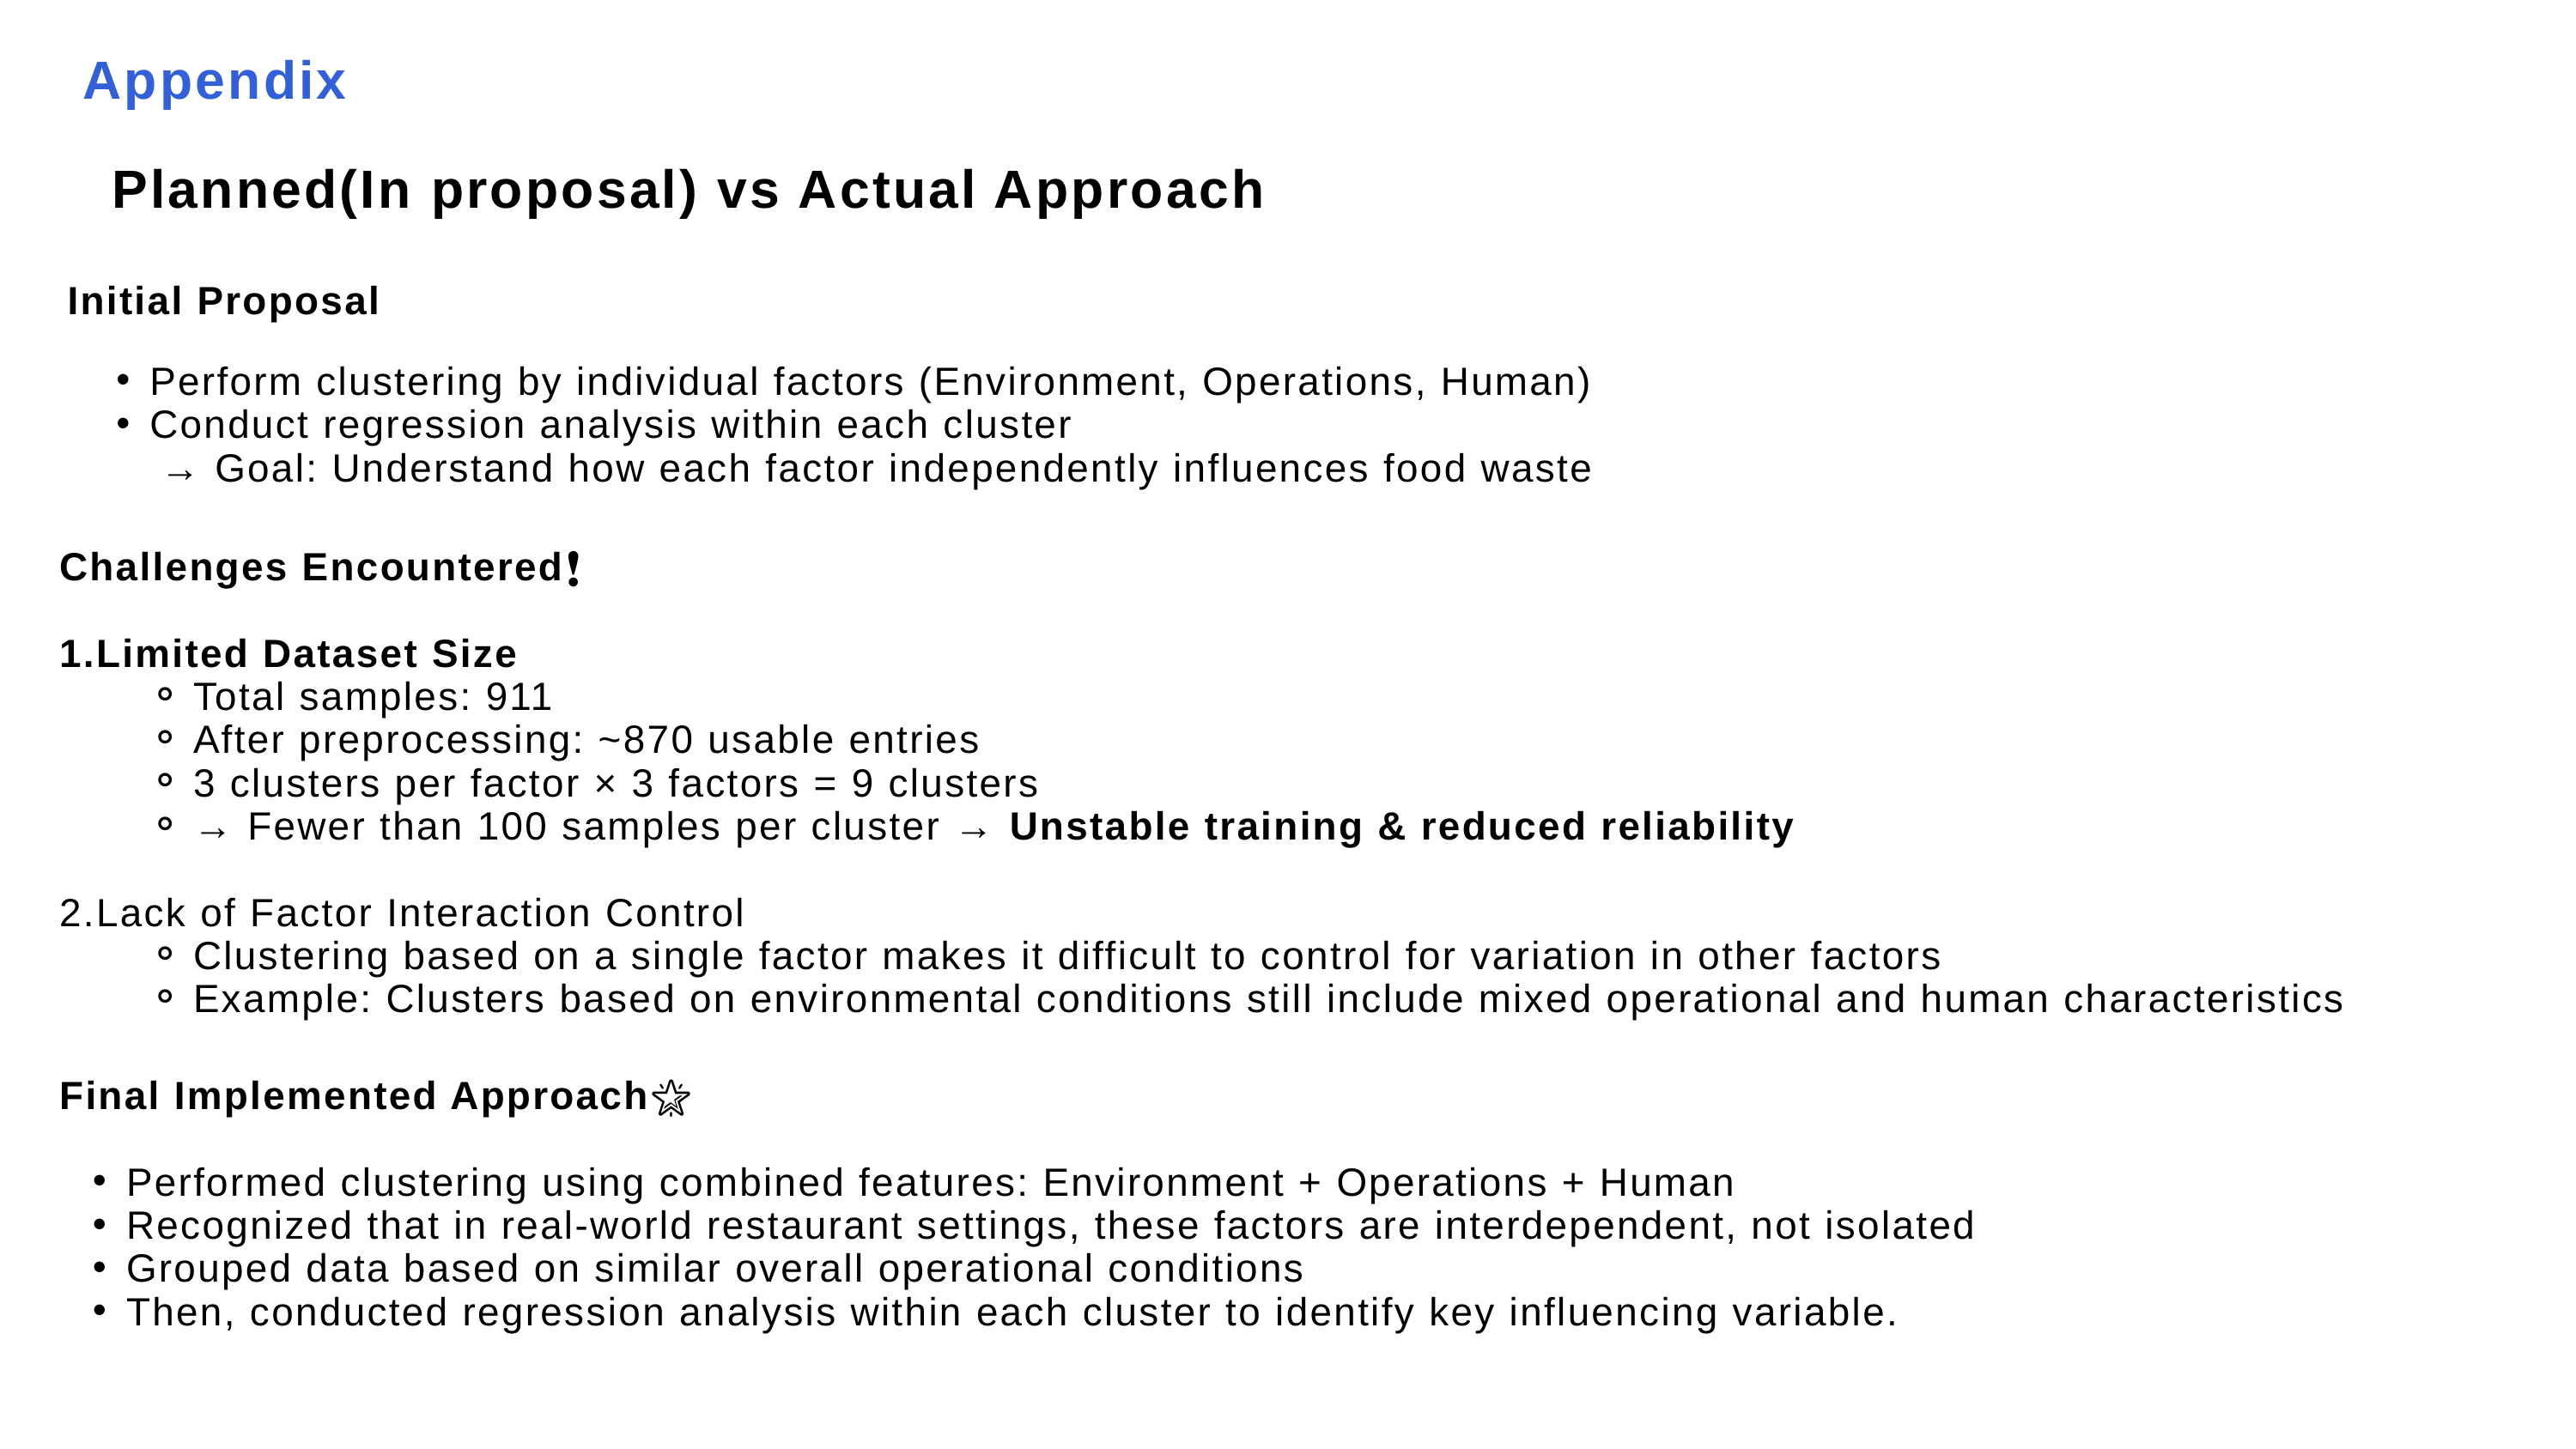

Appendix
Planned(In proposal) vs Actual Approach
Initial Proposal
Perform clustering by individual factors (Environment, Operations, Human)
Conduct regression analysis within each cluster
      → Goal: Understand how each factor independently influences food waste
Challenges Encountered❗️

1.Limited Dataset Size
Total samples: 911
After preprocessing: ~870 usable entries
3 clusters per factor × 3 factors = 9 clusters
→ Fewer than 100 samples per cluster → Unstable training & reduced reliability

2.Lack of Factor Interaction Control
Clustering based on a single factor makes it difficult to control for variation in other factors
Example: Clusters based on environmental conditions still include mixed operational and human characteristics
Final Implemented Approach🌟

Performed clustering using combined features: Environment + Operations + Human
Recognized that in real-world restaurant settings, these factors are interdependent, not isolated
Grouped data based on similar overall operational conditions
Then, conducted regression analysis within each cluster to identify key influencing variable.